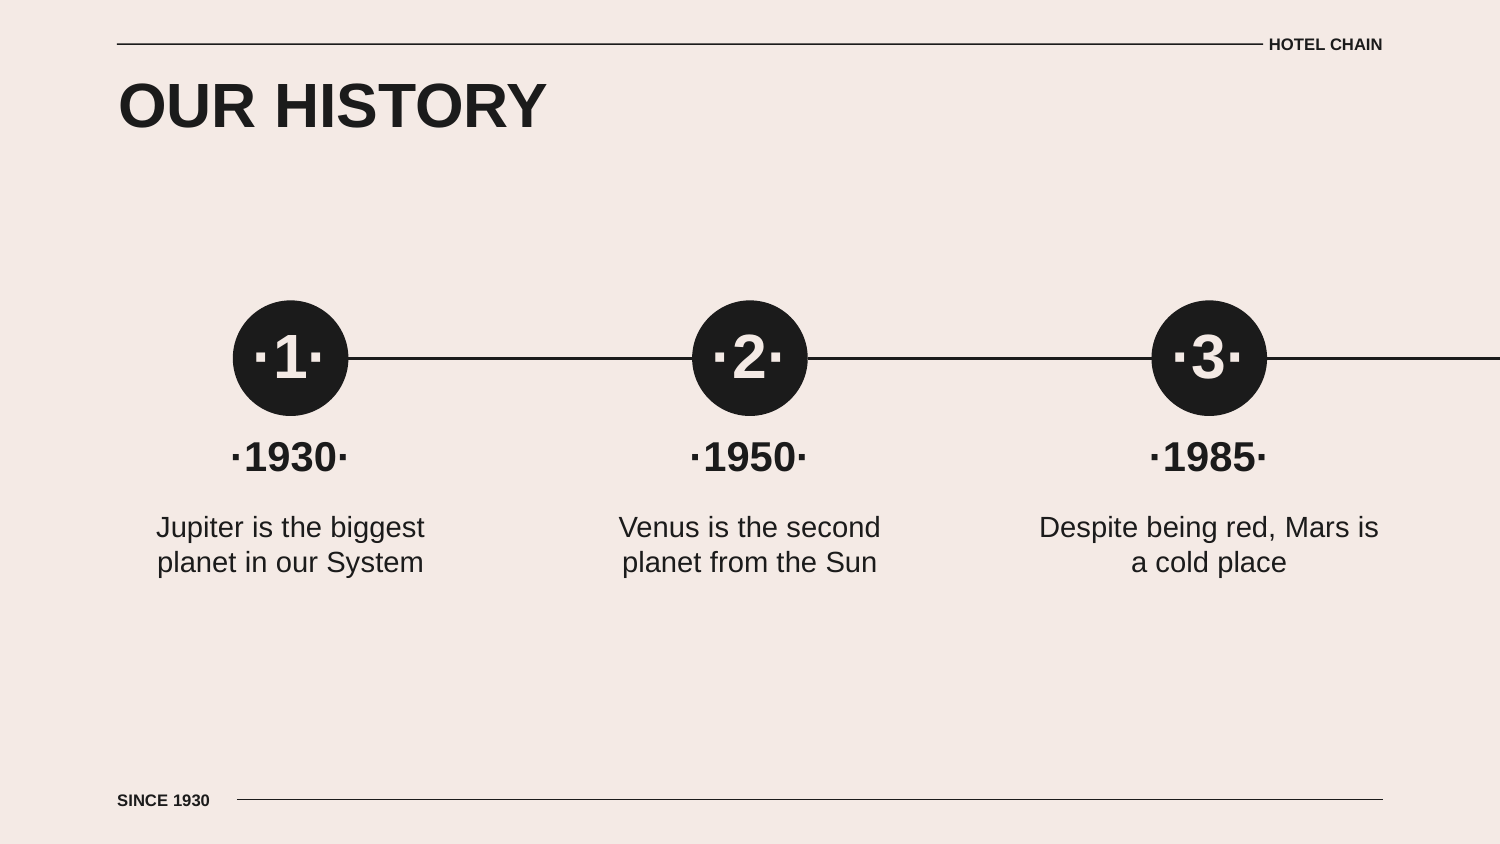

HOTEL CHAIN
# OUR HISTORY

·1·
·2·
·3·
·1930·
·1950·
·1985·
Jupiter is the biggest planet in our System
Venus is the second planet from the Sun
Despite being red, Mars is a cold place
SINCE 1930